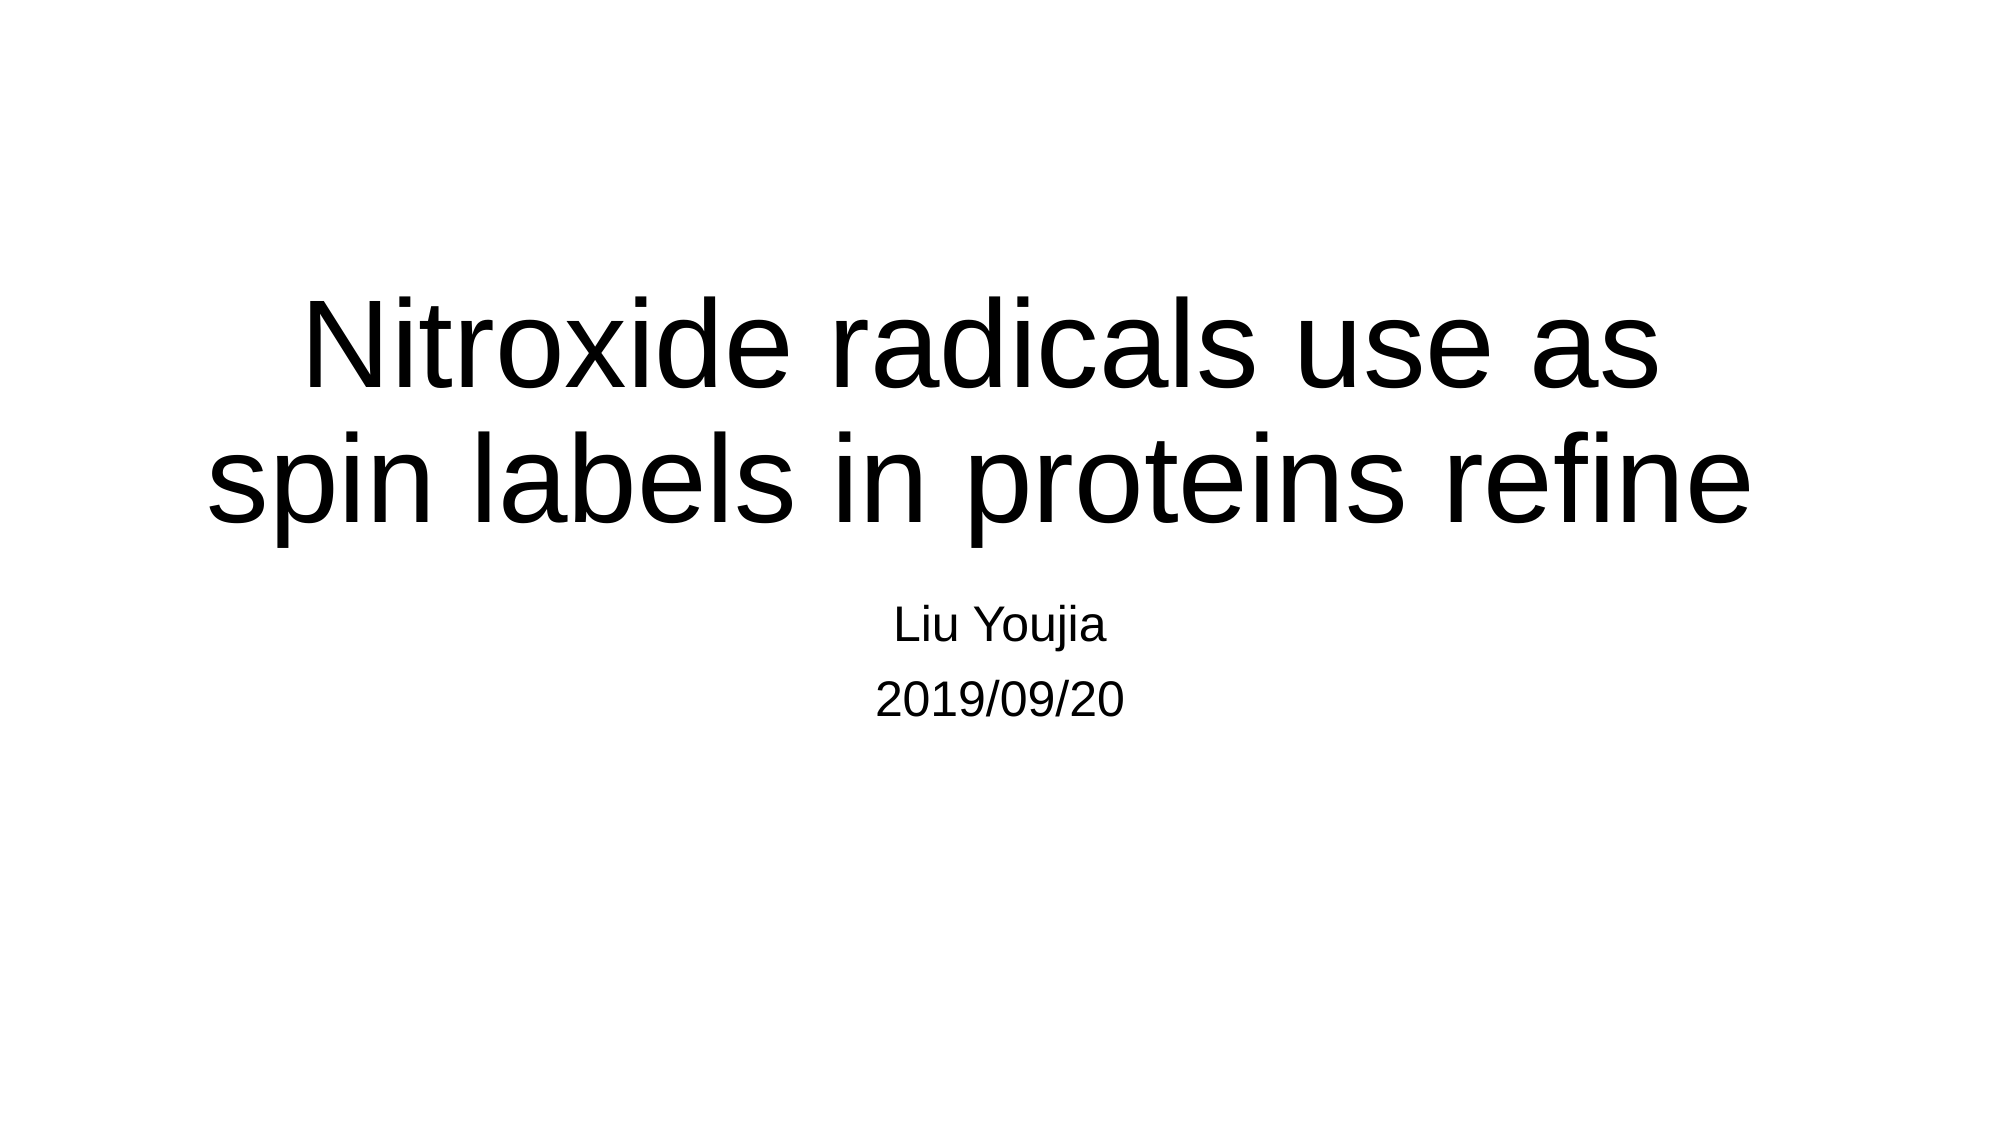

# Nitroxide radicals use as spin labels in proteins refine
Liu Youjia
2019/09/20